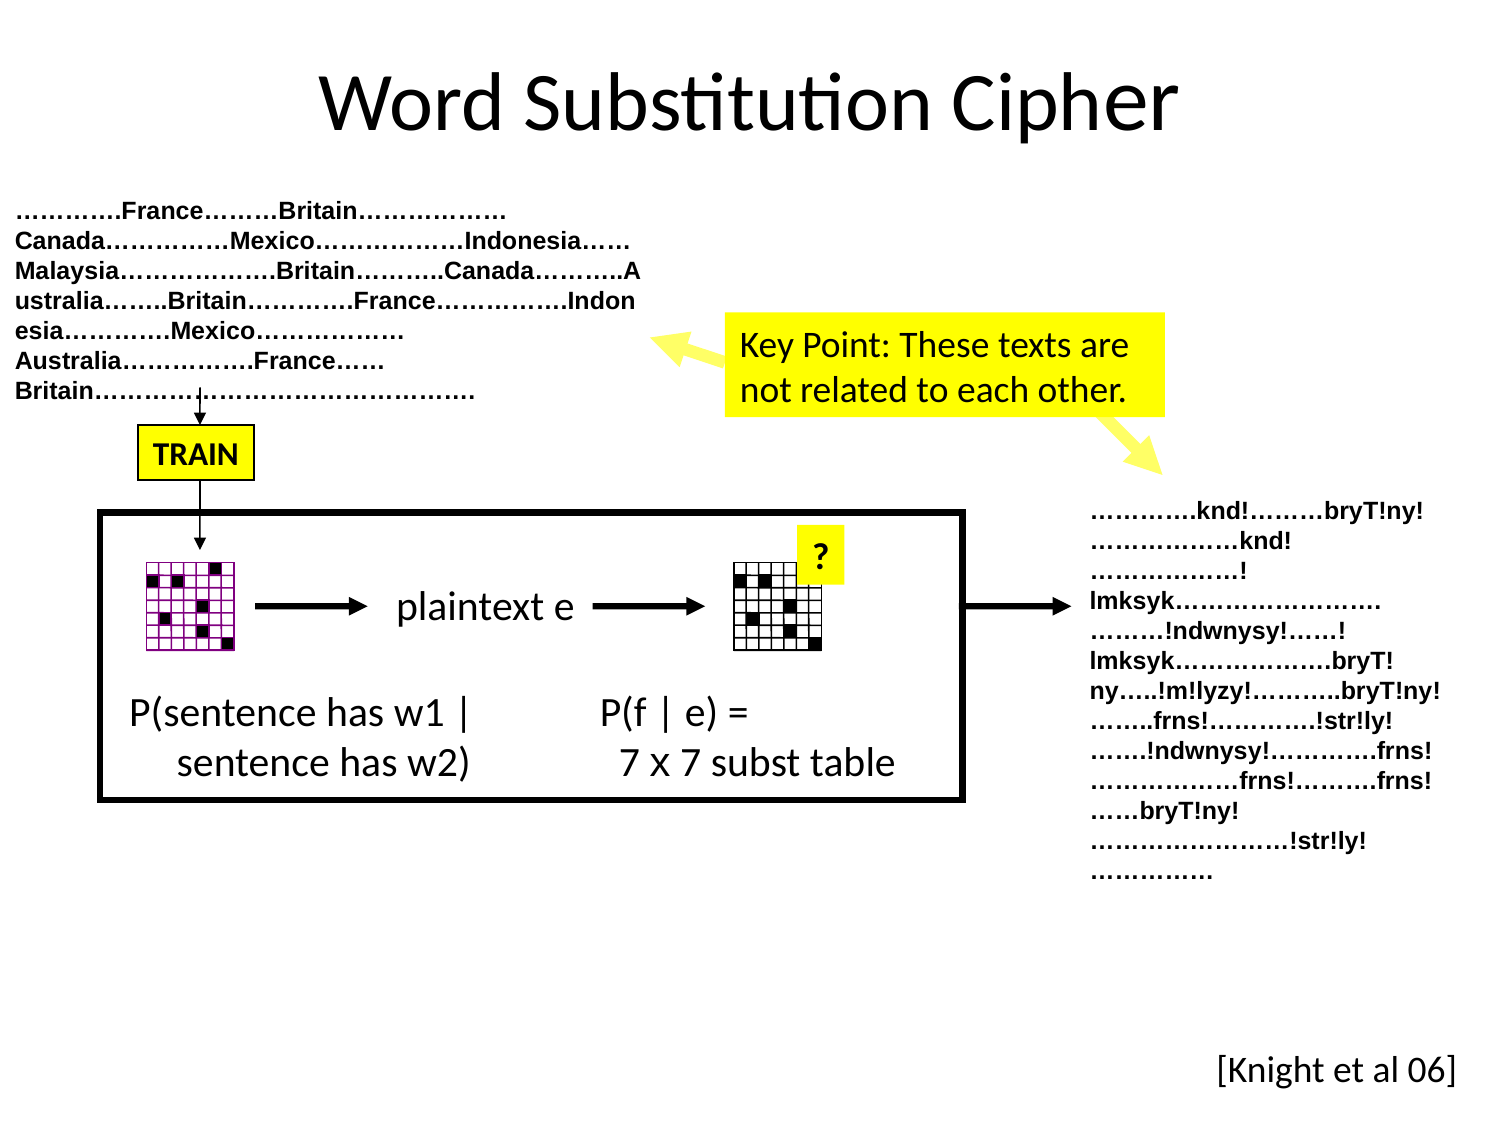

# Word Substitution Cipher
………….France………Britain………………Canada……………Mexico………………Indonesia……Malaysia……………….Britain………..Canada………..Australia……..Britain………….France…………….Indonesia………….Mexico………………Australia…………….France……Britain……………………………………….
Key Point: These texts are
not related to each other.

TRAIN

………….knd!………bryT!ny!………………knd!………………!lmksyk…………………….………!ndwnysy!……!lmksyk……………….bryT!ny…..!m!lyzy!………..bryT!ny!……..frns!………….!str!ly!…….!ndwnysy!………….frns!………………frns!……….frns!……bryT!ny!……………………!str!ly!……………

?

plaintext e

P(sentence has w1 |
     sentence has w2)

P(f | e) =
  7 x 7 subst table
[Knight et al 06]